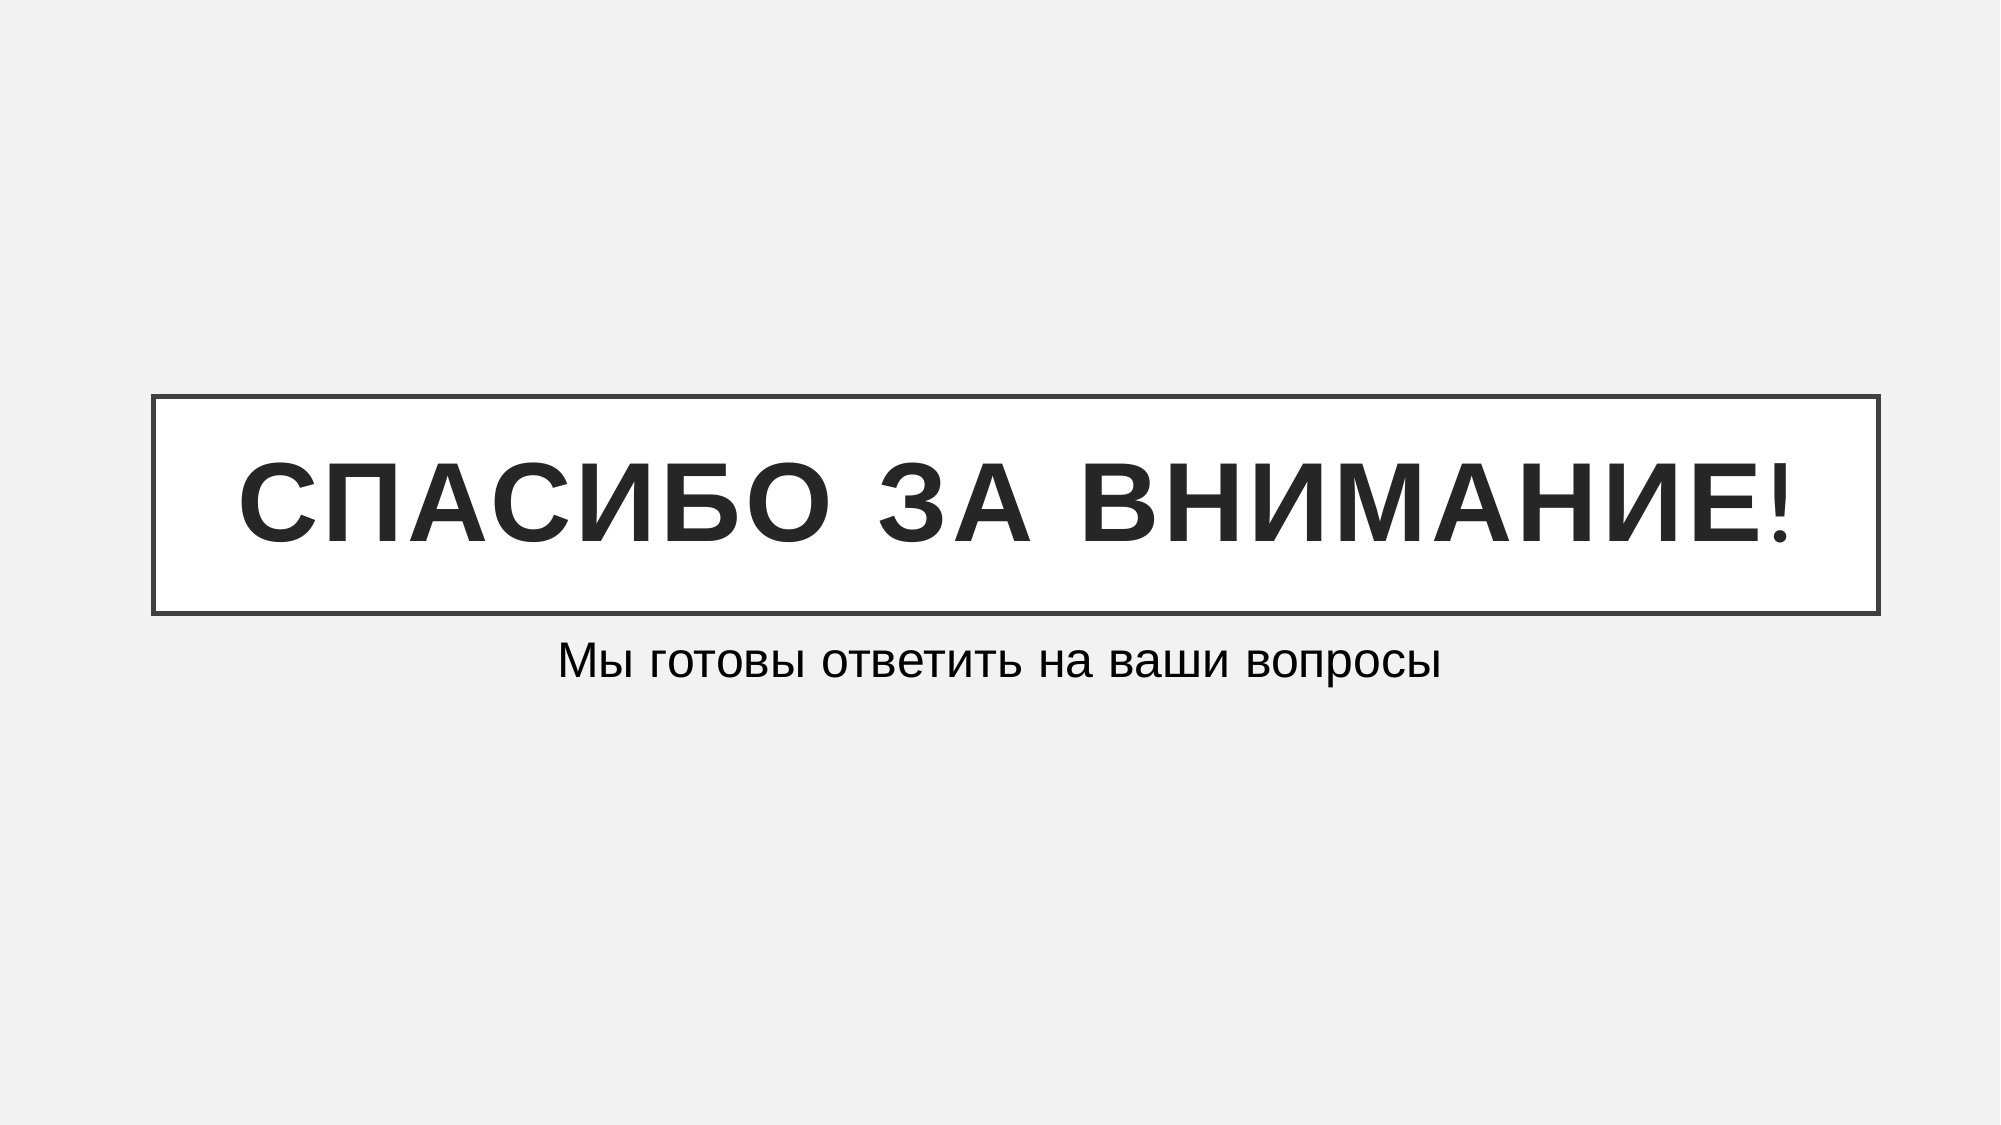

# Спасибо за внимание!
Мы готовы ответить на ваши вопросы